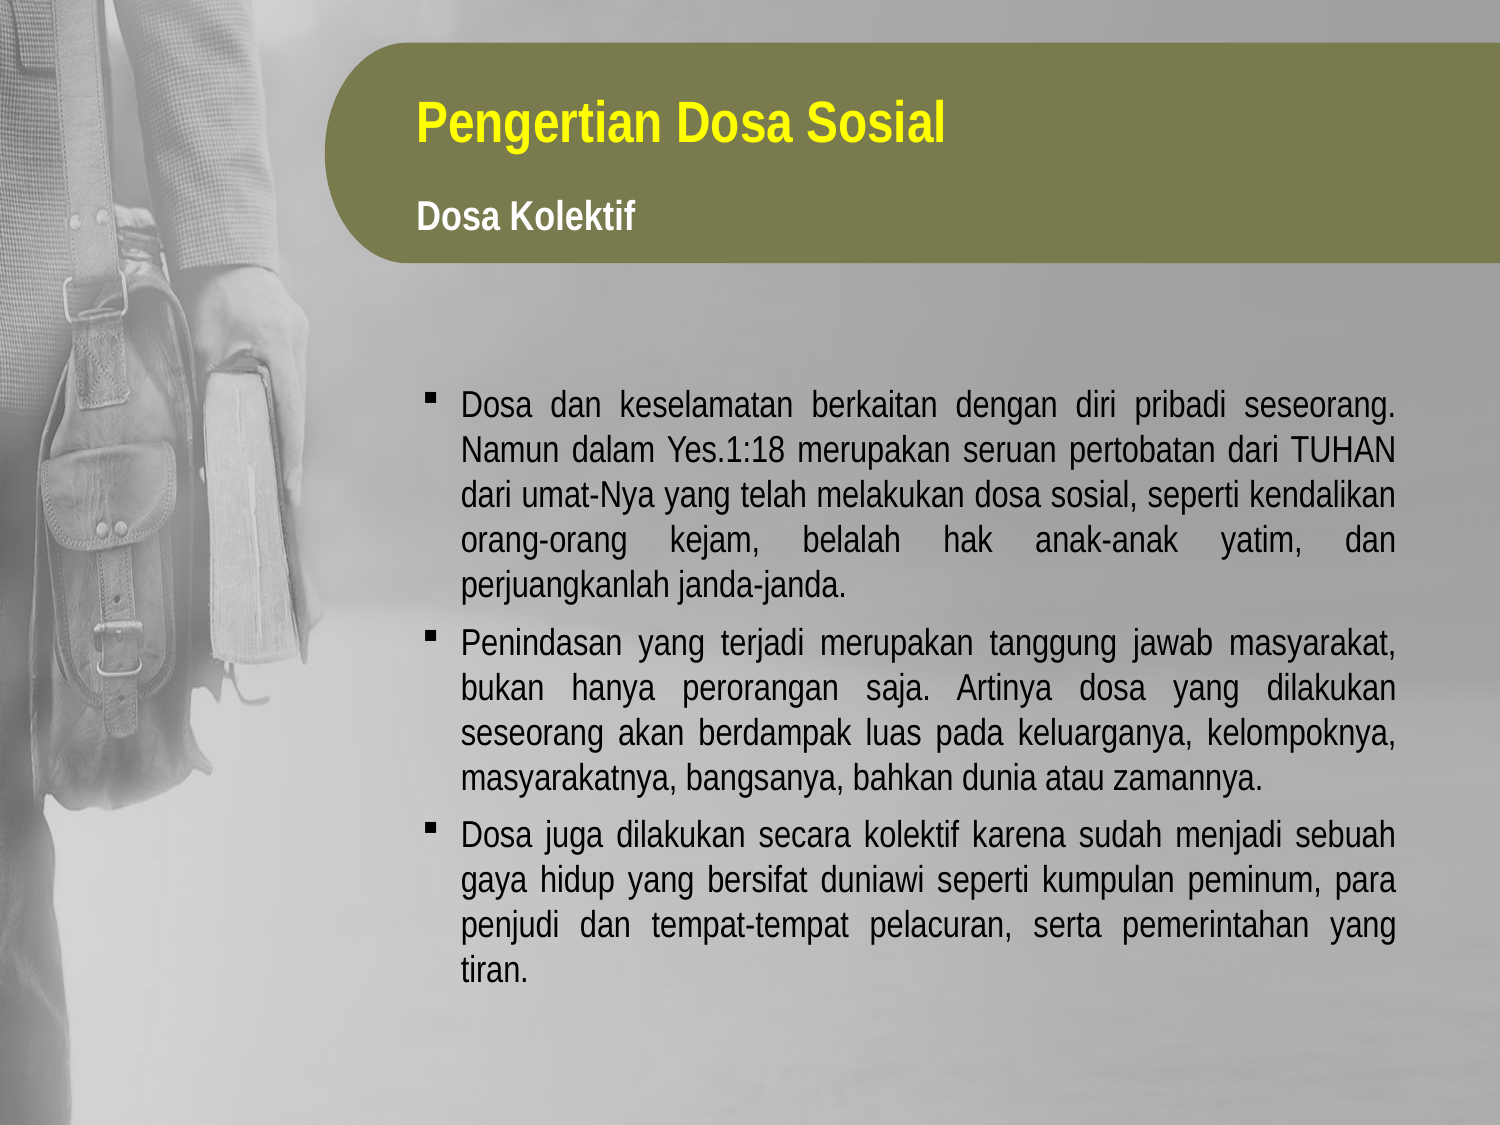

Pengertian Dosa Sosial
Dosa Kolektif
Dosa dan keselamatan berkaitan dengan diri pribadi seseorang. Namun dalam Yes.1:18 merupakan seruan pertobatan dari TUHAN dari umat-Nya yang telah melakukan dosa sosial, seperti kendalikan orang-orang kejam, belalah hak anak-anak yatim, dan perjuangkanlah janda-janda.
Penindasan yang terjadi merupakan tanggung jawab masyarakat, bukan hanya perorangan saja. Artinya dosa yang dilakukan seseorang akan berdampak luas pada keluarganya, kelompoknya, masyarakatnya, bangsanya, bahkan dunia atau zamannya.
Dosa juga dilakukan secara kolektif karena sudah menjadi sebuah gaya hidup yang bersifat duniawi seperti kumpulan peminum, para penjudi dan tempat-tempat pelacuran, serta pemerintahan yang tiran.